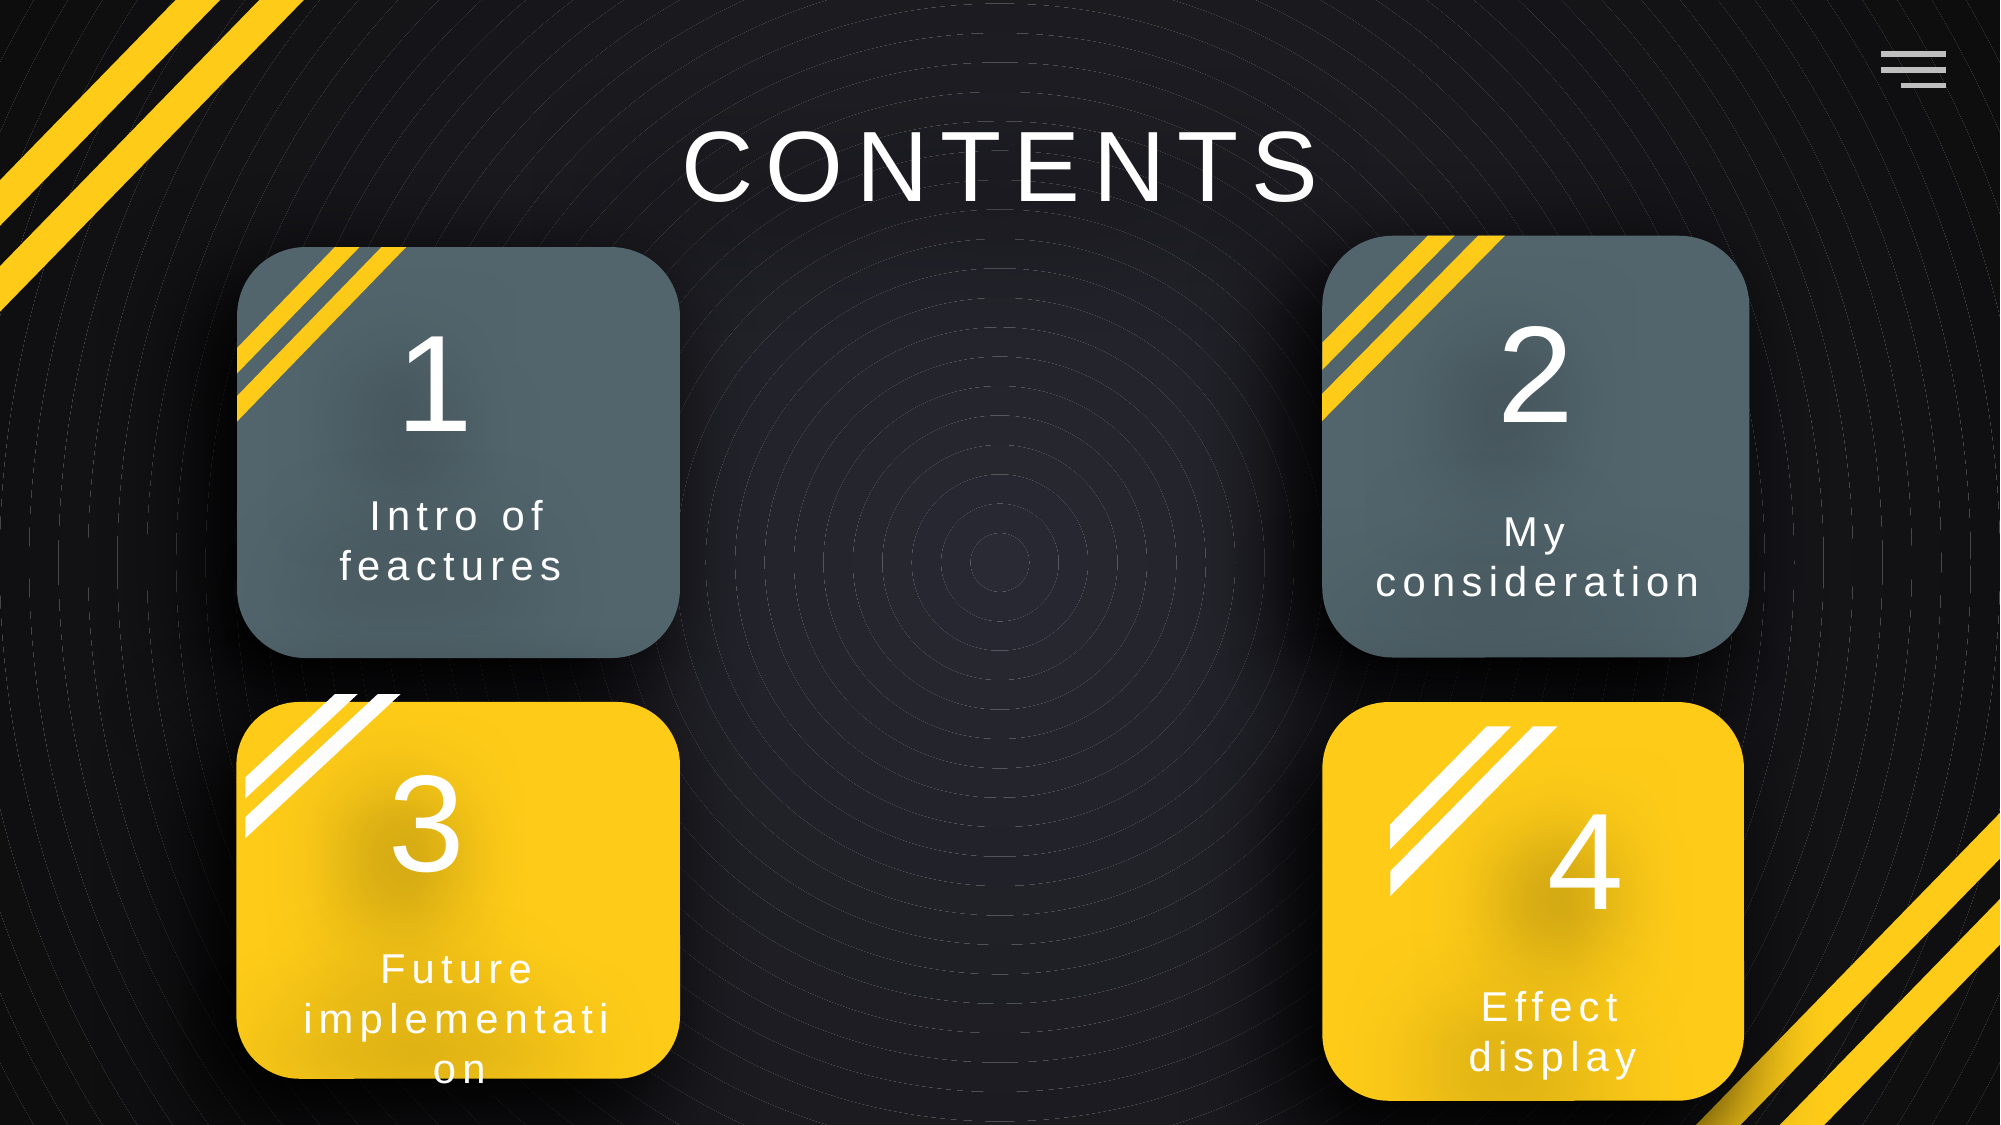

CONTENTS

2
My consideration

1
Intro of feactures

3

4
Effect display

Future implementation